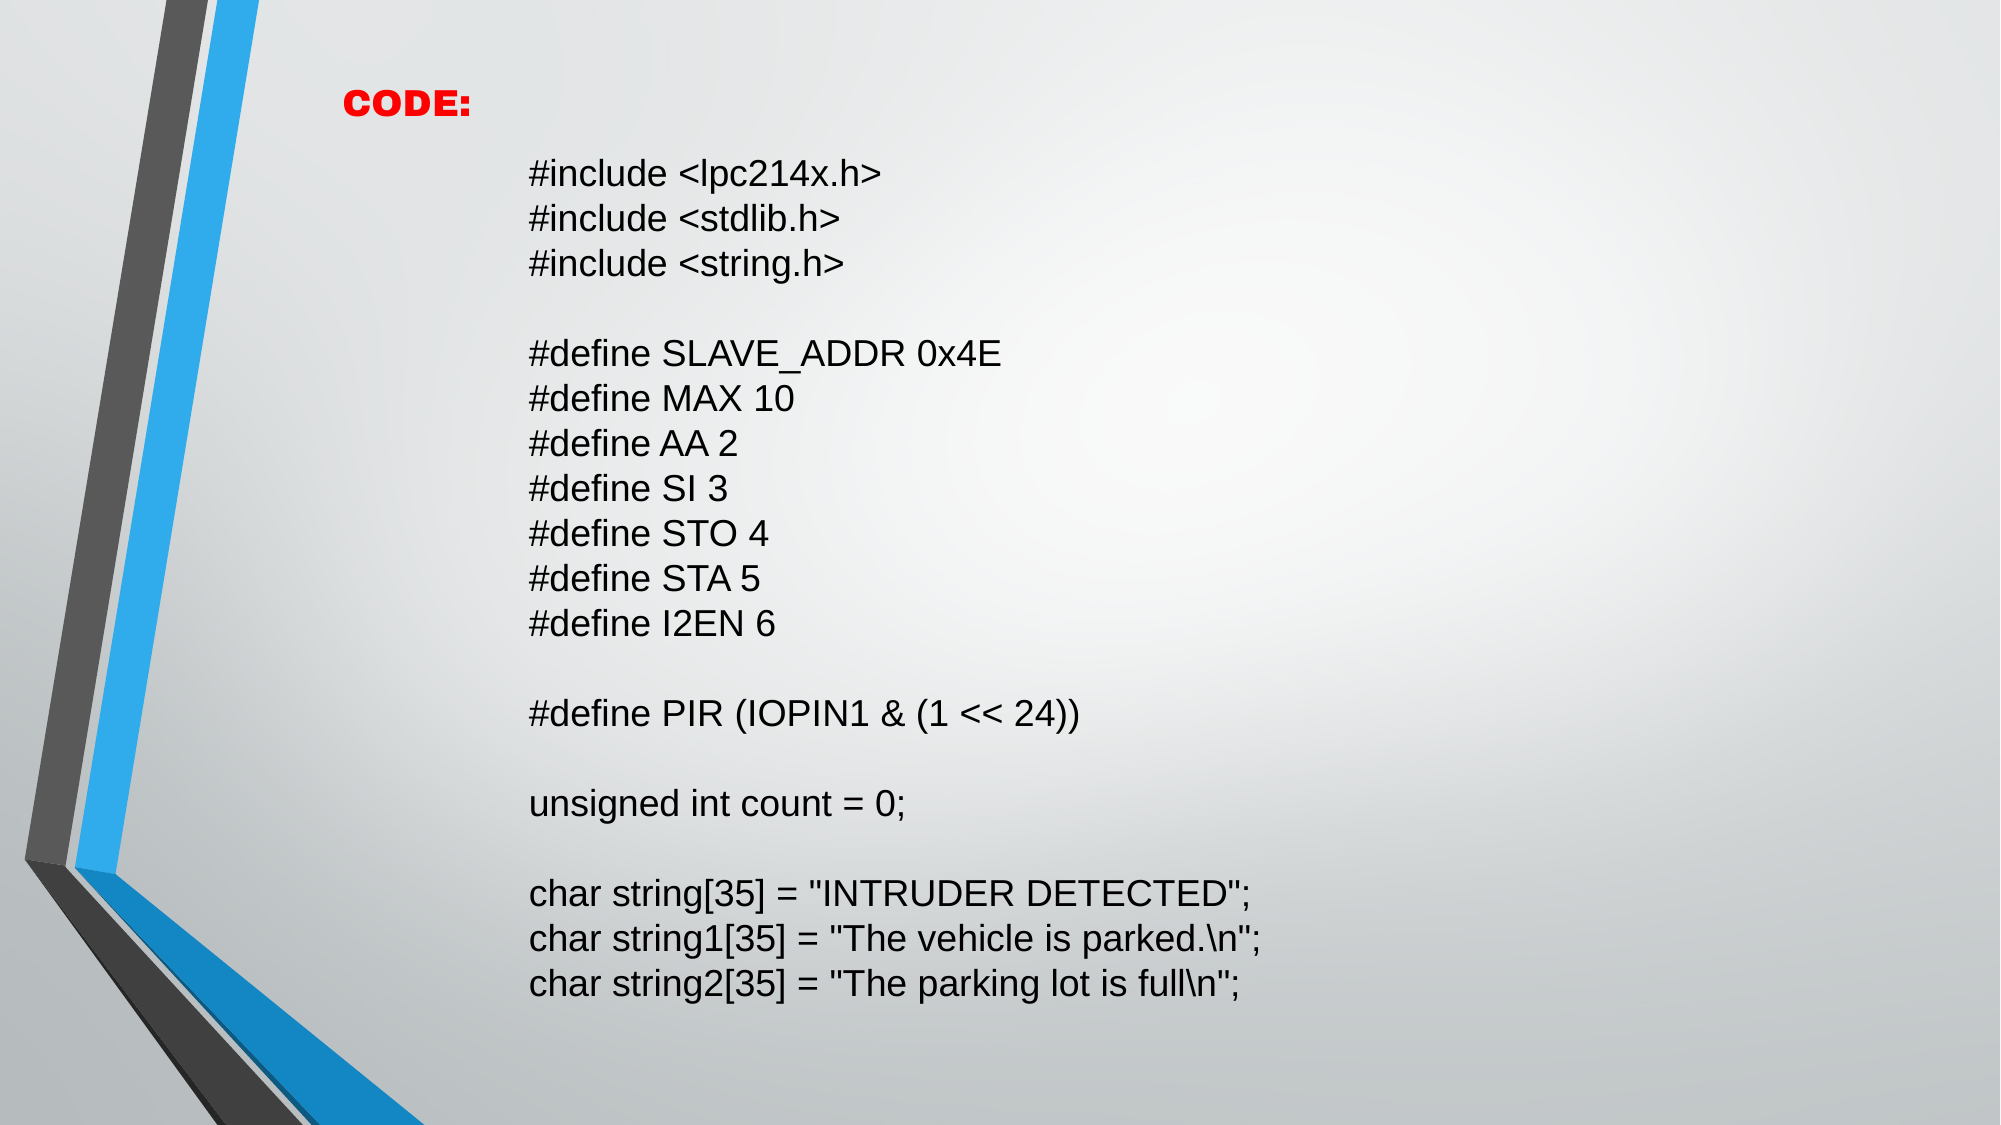

CODE:
#include <lpc214x.h>
#include <stdlib.h>
#include <string.h>

#define SLAVE_ADDR 0x4E
#define MAX 10
#define AA 2
#define SI 3
#define STO 4
#define STA 5
#define I2EN 6

#define PIR (IOPIN1 & (1 << 24))

unsigned int count = 0;

char string[35] = "INTRUDER DETECTED";
char string1[35] = "The vehicle is parked.\n";
char string2[35] = "The parking lot is full\n";